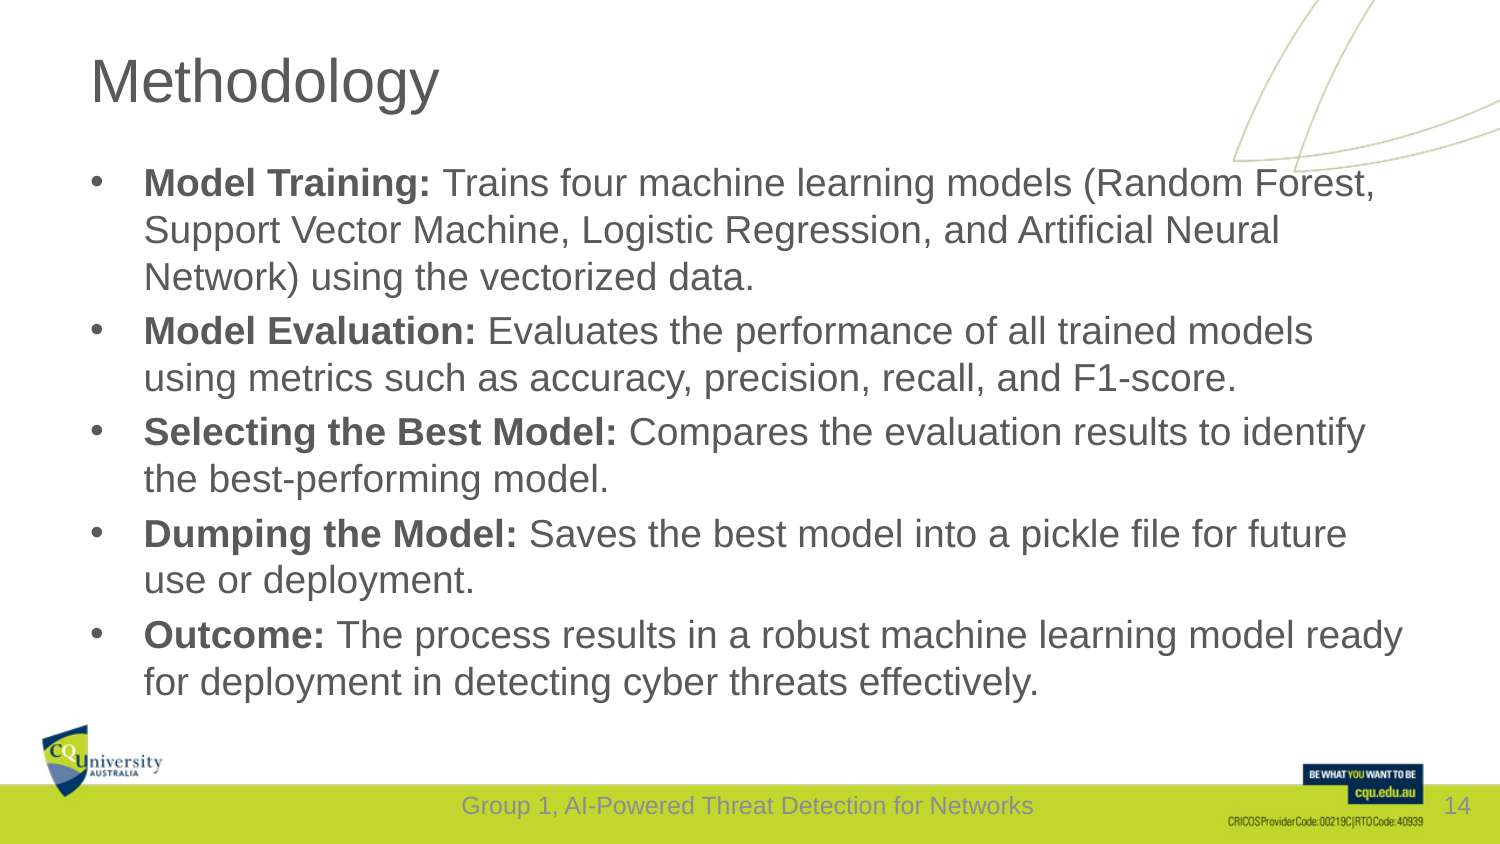

# Methodology
Model Training: Trains four machine learning models (Random Forest, Support Vector Machine, Logistic Regression, and Artificial Neural Network) using the vectorized data.
Model Evaluation: Evaluates the performance of all trained models using metrics such as accuracy, precision, recall, and F1-score.
Selecting the Best Model: Compares the evaluation results to identify the best-performing model.
Dumping the Model: Saves the best model into a pickle file for future use or deployment.
Outcome: The process results in a robust machine learning model ready for deployment in detecting cyber threats effectively.

Group 1, AI-Powered Threat Detection for Networks
14